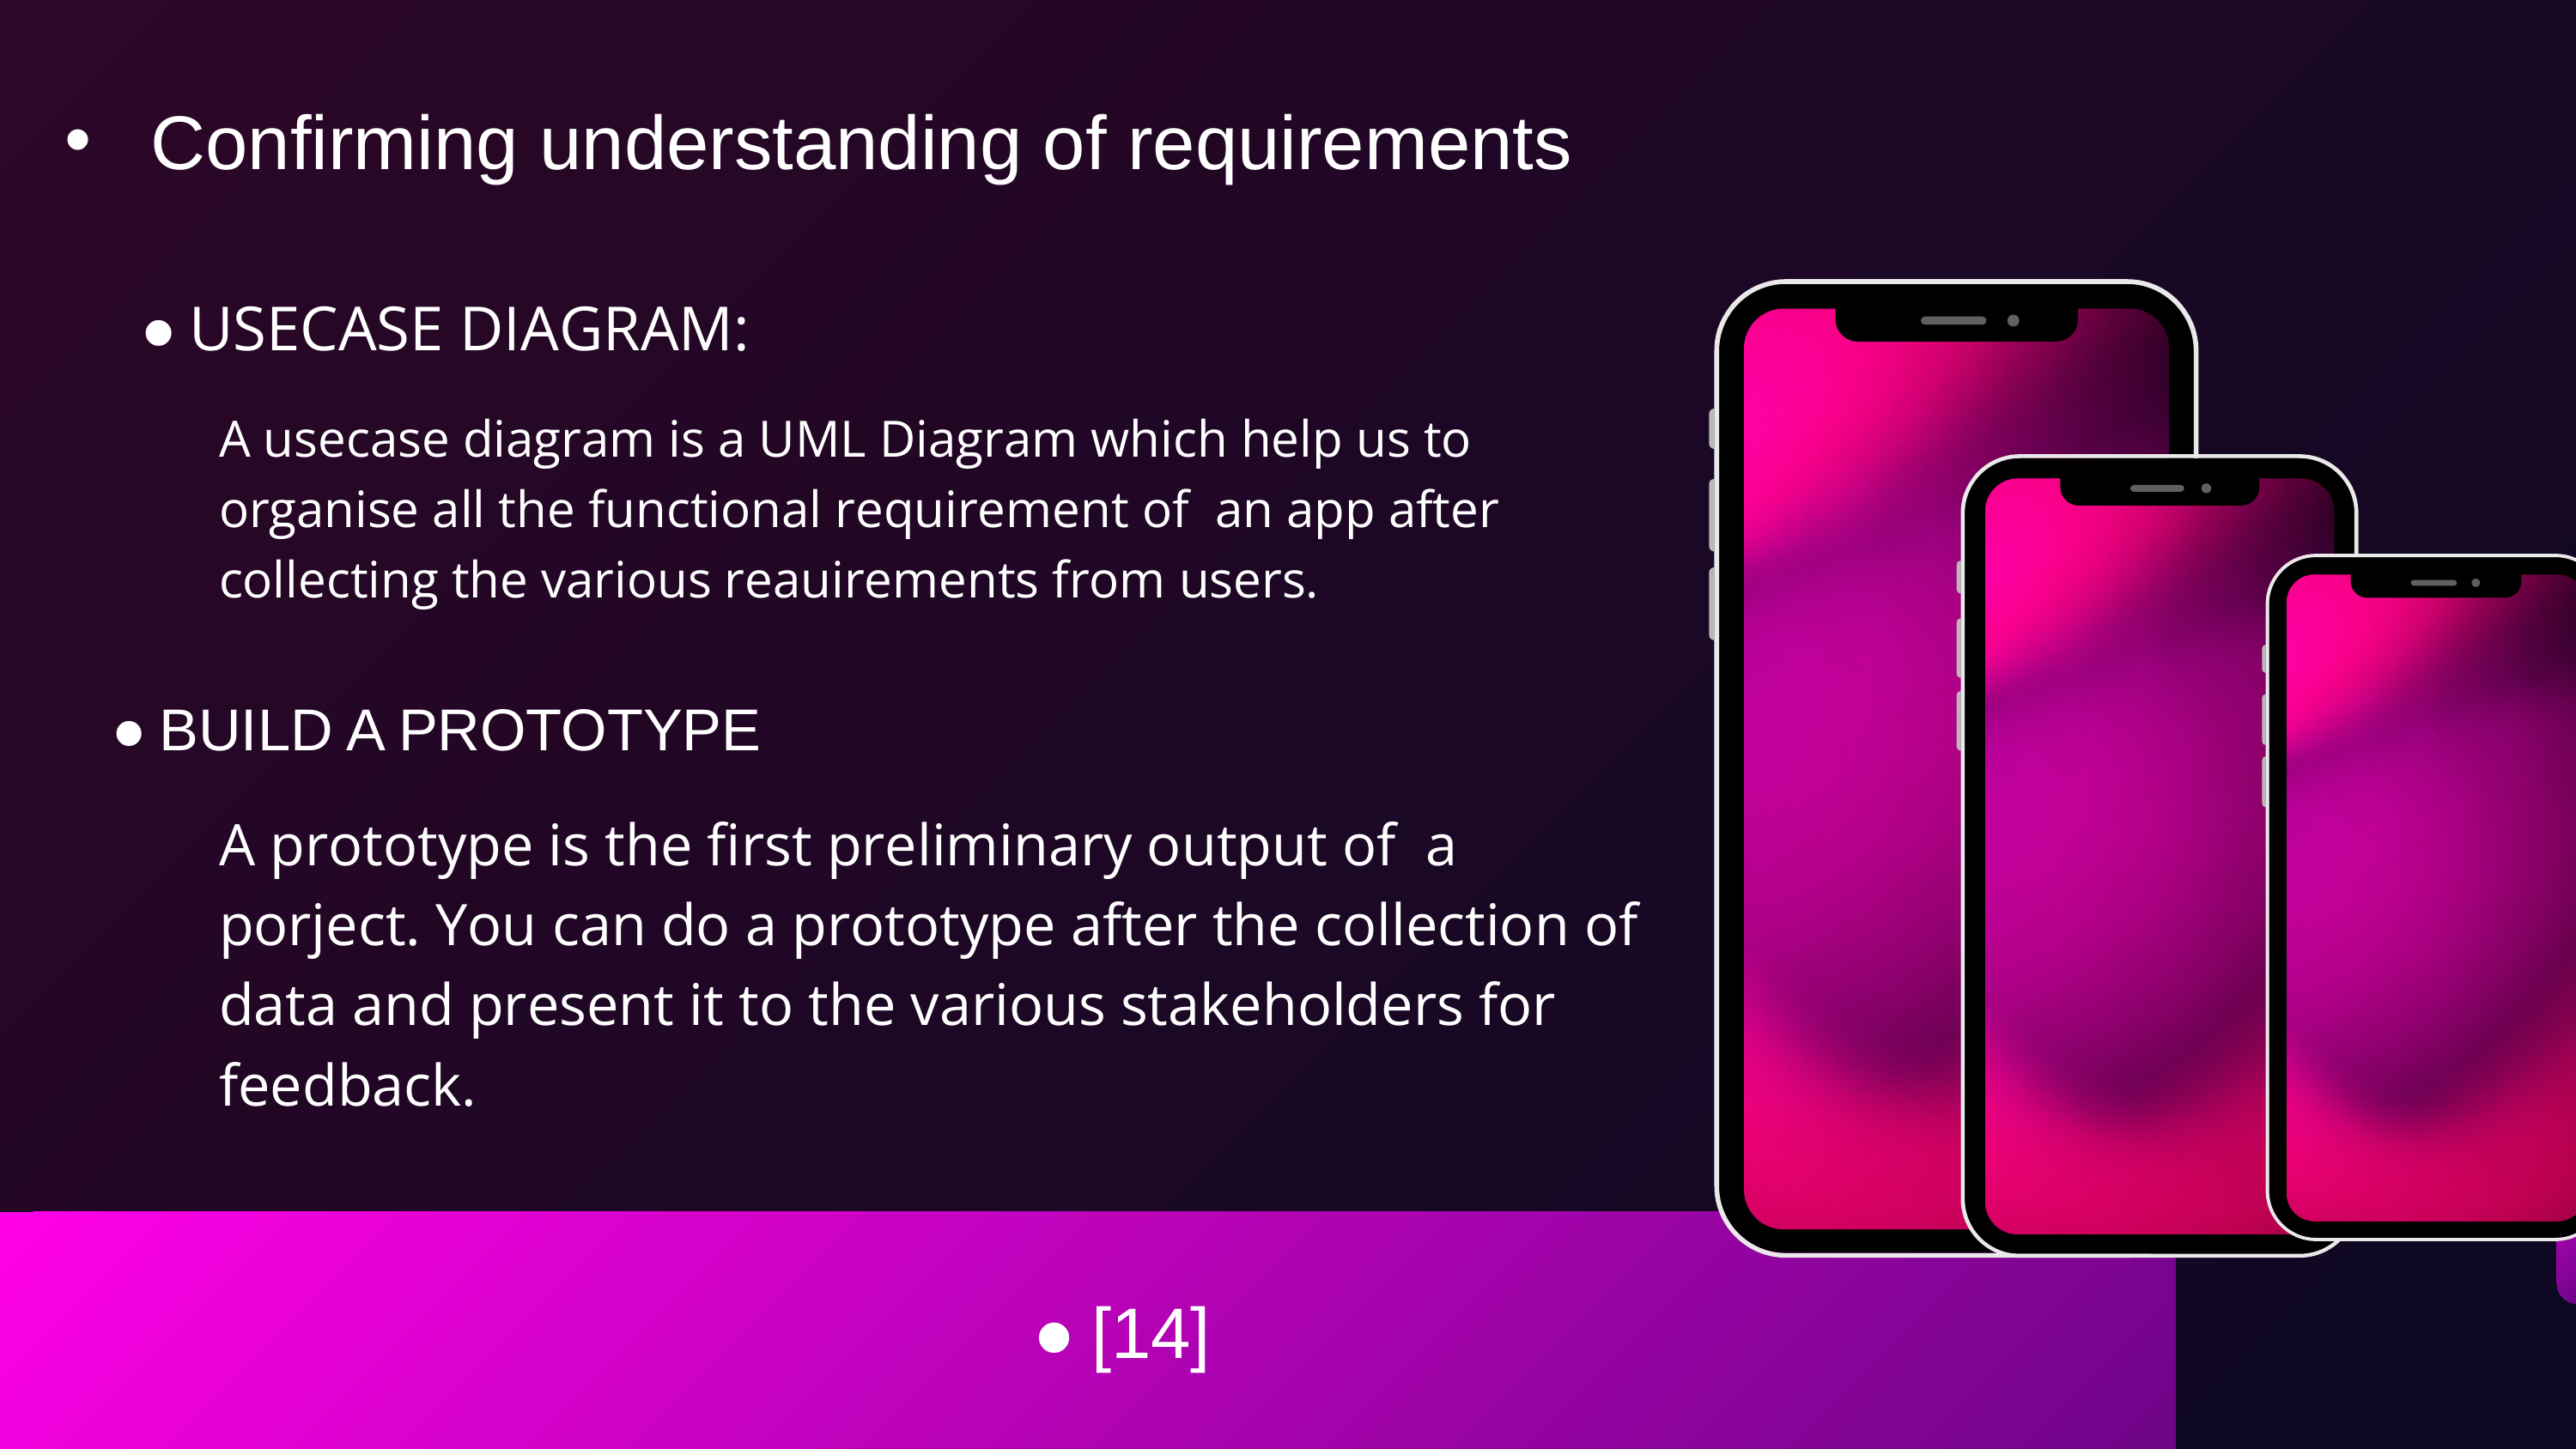

Confirming understanding of requirements
⦁ USECASE DIAGRAM:

A usecase diagram is a UML Diagram which help us to organise all the functional requirement of  an app after collecting the various reauirements from users.

⦁ BUILD A PROTOTYPE
A prototype is the first preliminary output of  a porject. You can do a prototype after the collection of data and present it to the various stakeholders for feedback.

⦁ [14]